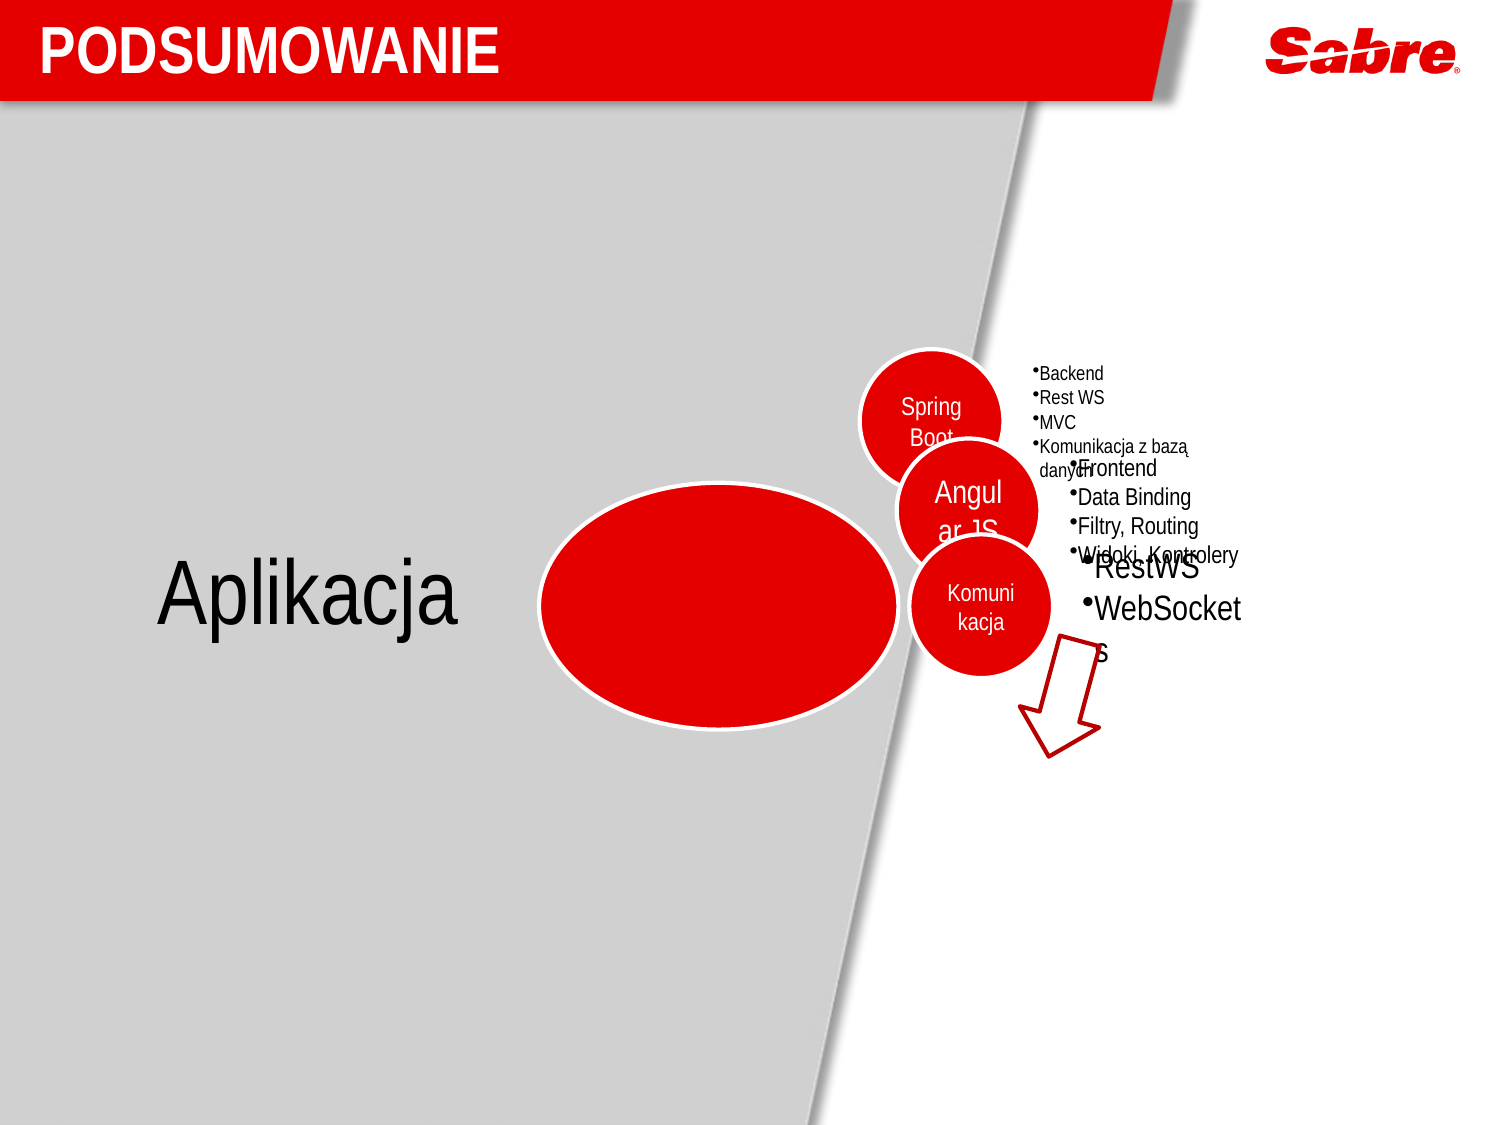

# Podsumowanie
Spring Boot
Backend
Rest WS
Angular.JS
Frontend
Data Binding
Komunikacja
RestWS
WebSockets
MVC
Filtry, Routing
Widoki, Kontrolery
Aplikacja